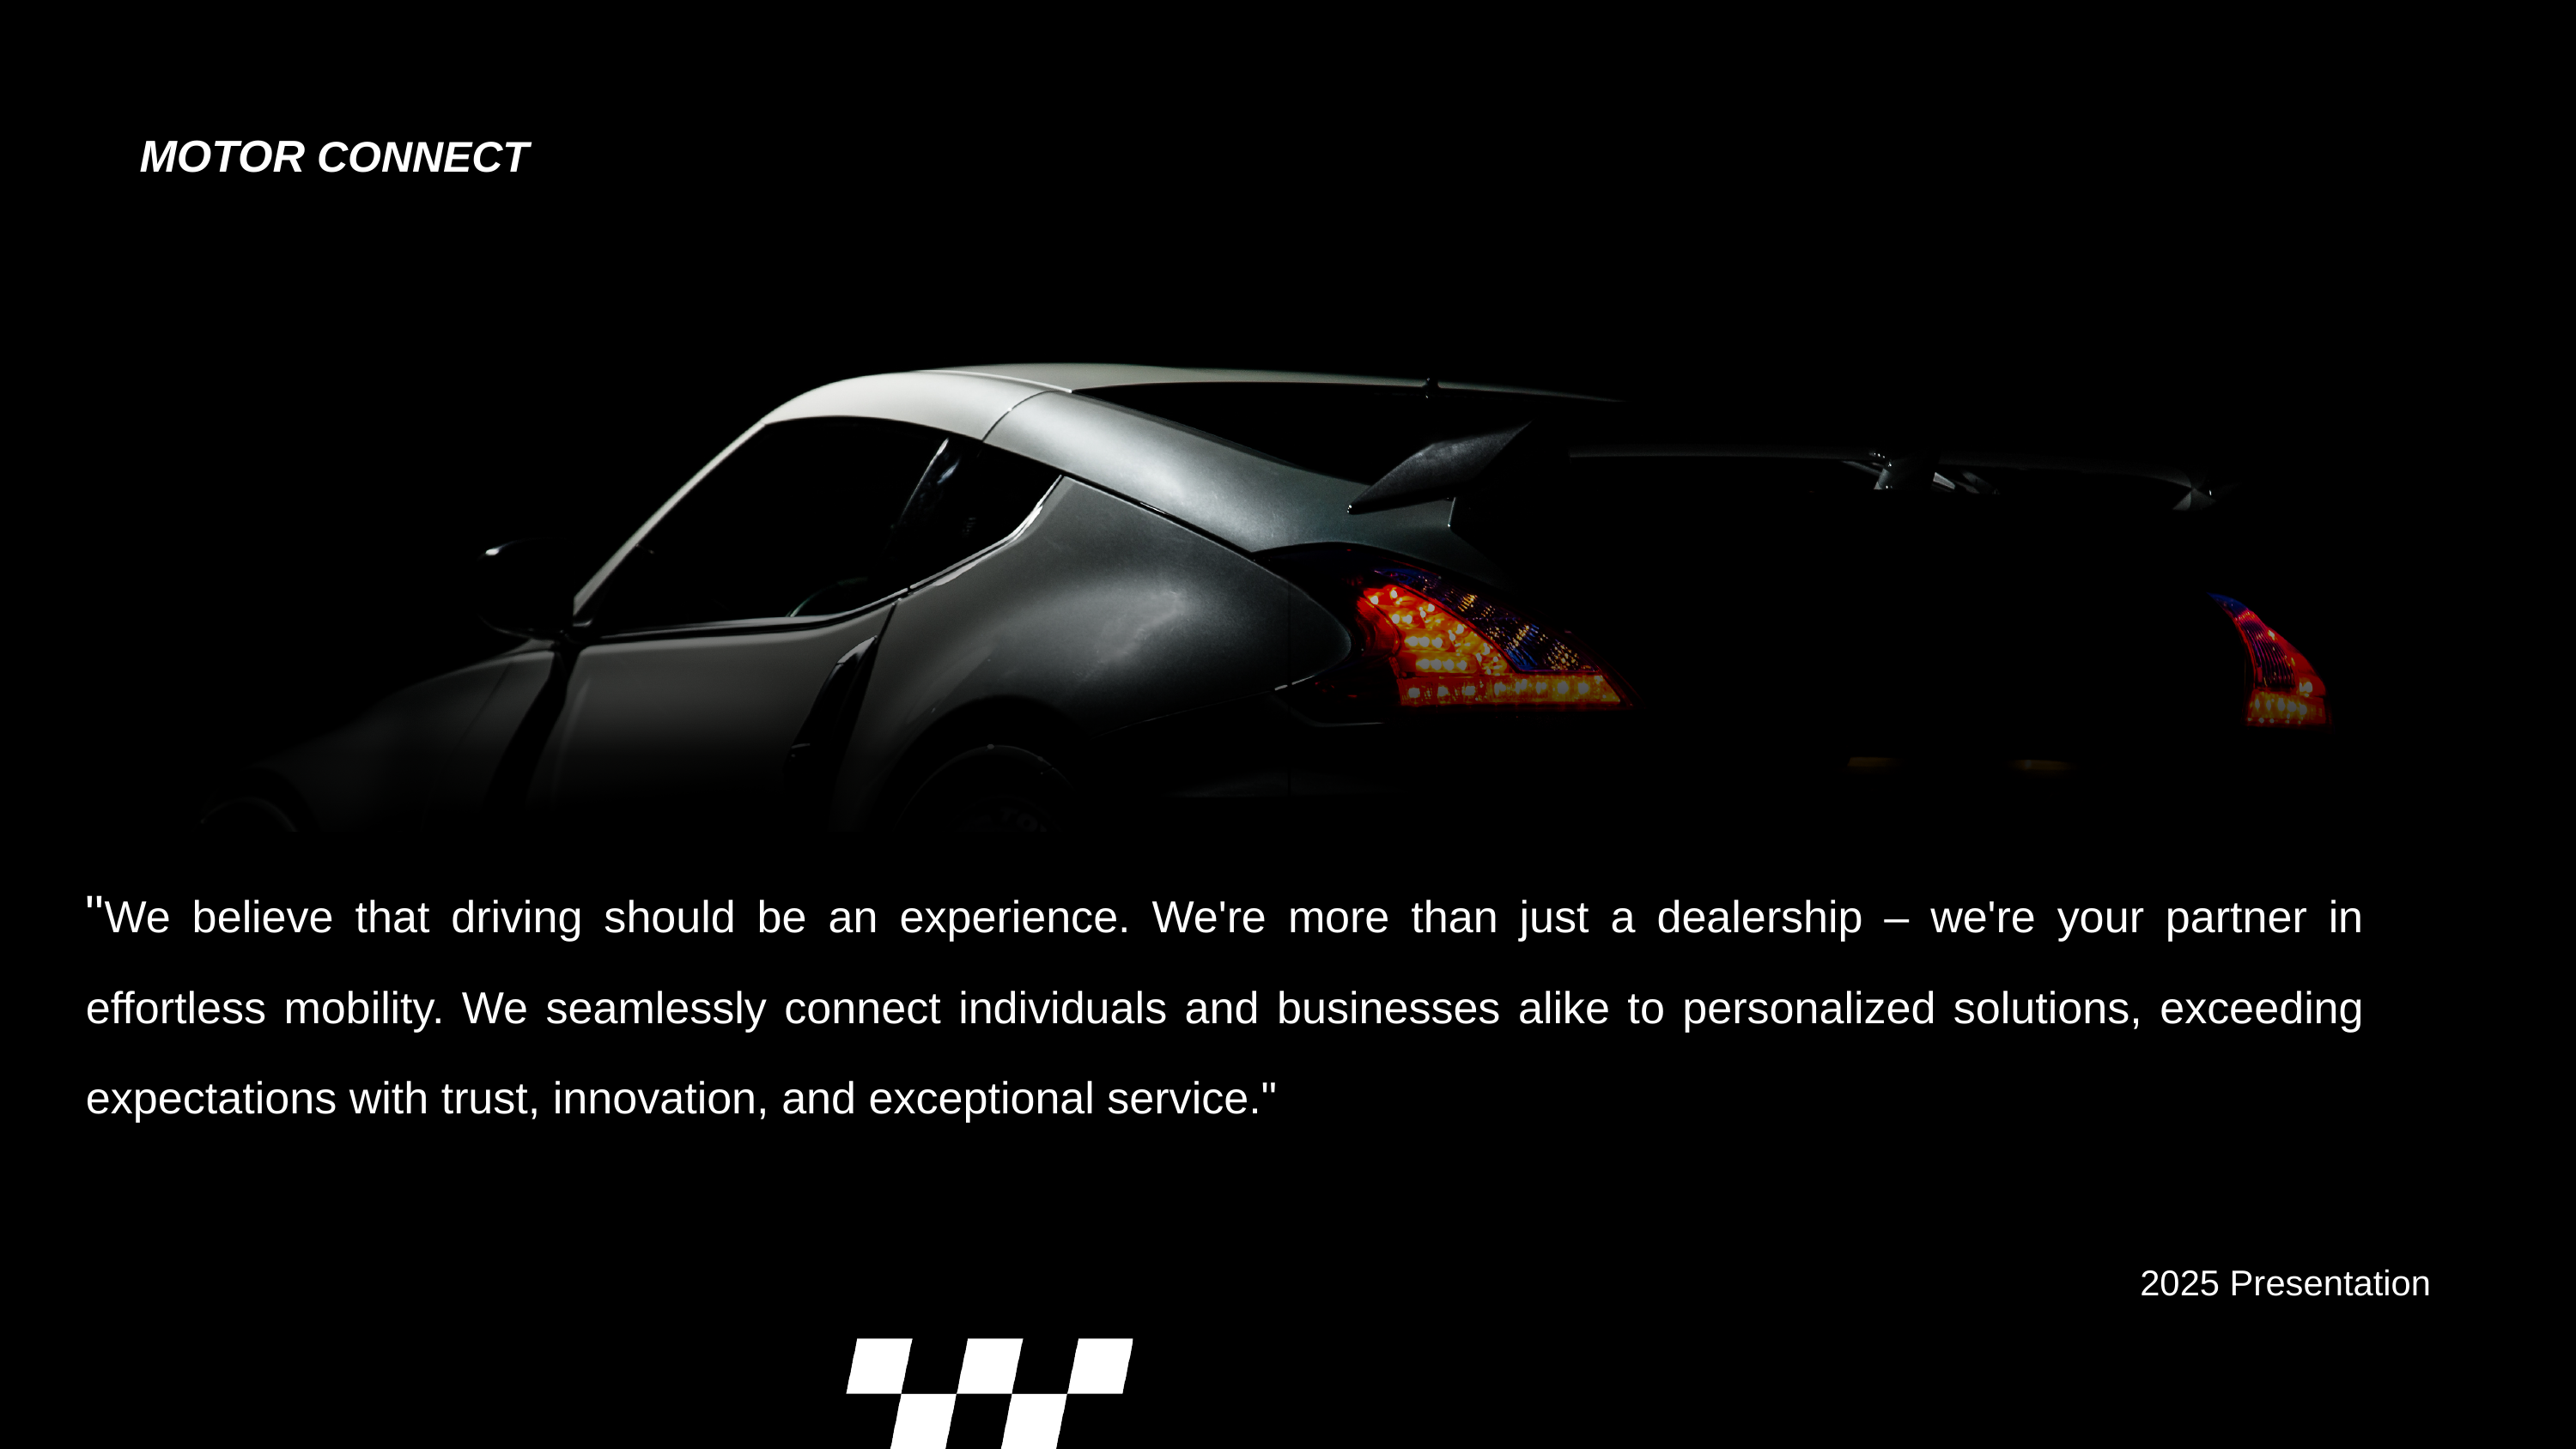

MOTOR CONNECT

"We believe that driving should be an experience. We're more than just a dealership – we're your partner in effortless mobility. We seamlessly connect individuals and businesses alike to personalized solutions, exceeding expectations with trust, innovation, and exceptional service."
2025 Presentation